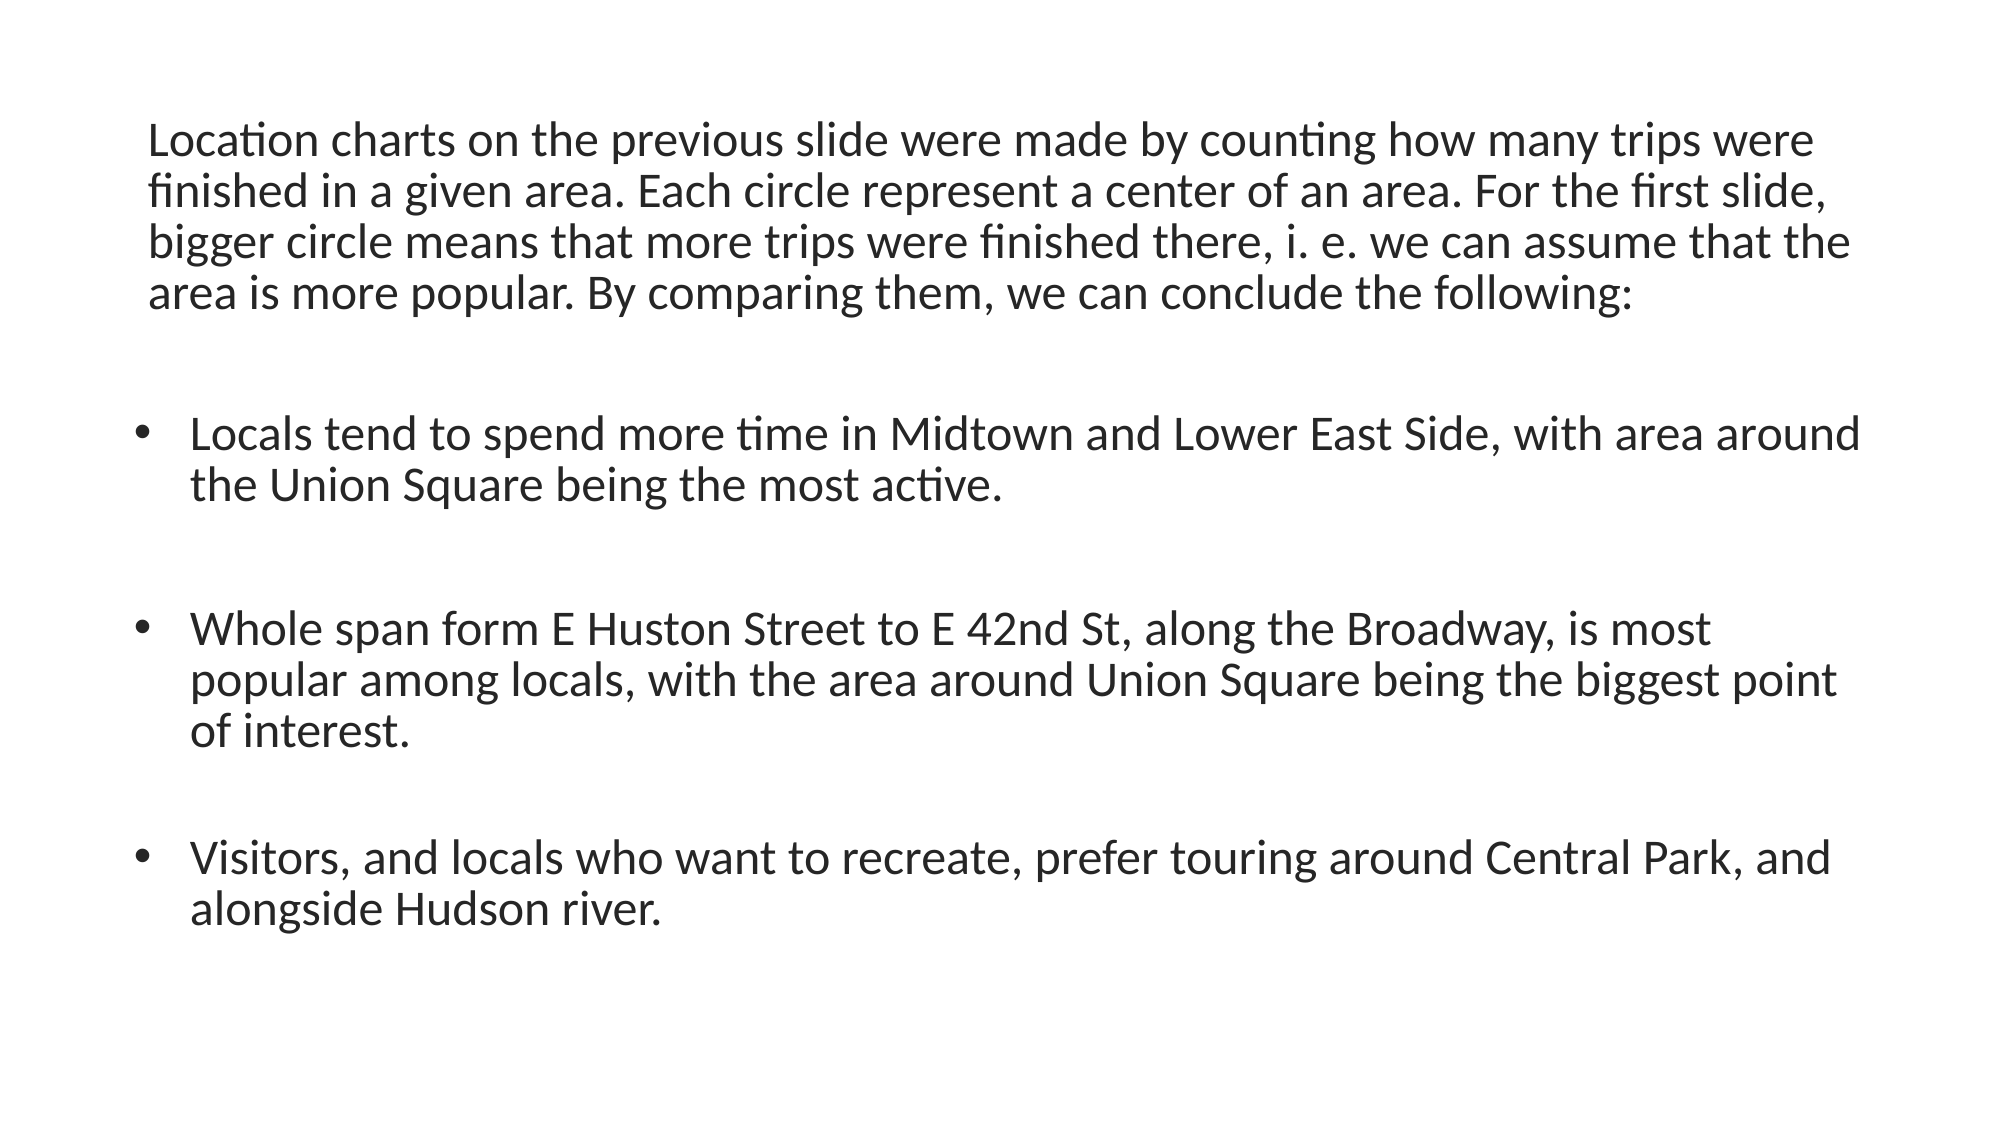

Location charts on the previous slide were made by counting how many trips were finished in a given area. Each circle represent a center of an area. For the first slide, bigger circle means that more trips were finished there, i. e. we can assume that the area is more popular. By comparing them, we can conclude the following:

Locals tend to spend more time in Midtown and Lower East Side, with area around the Union Square being the most active.

Whole span form E Huston Street to E 42nd St, along the Broadway, is most popular among locals, with the area around Union Square being the biggest point of interest.

Visitors, and locals who want to recreate, prefer touring around Central Park, and alongside Hudson river.